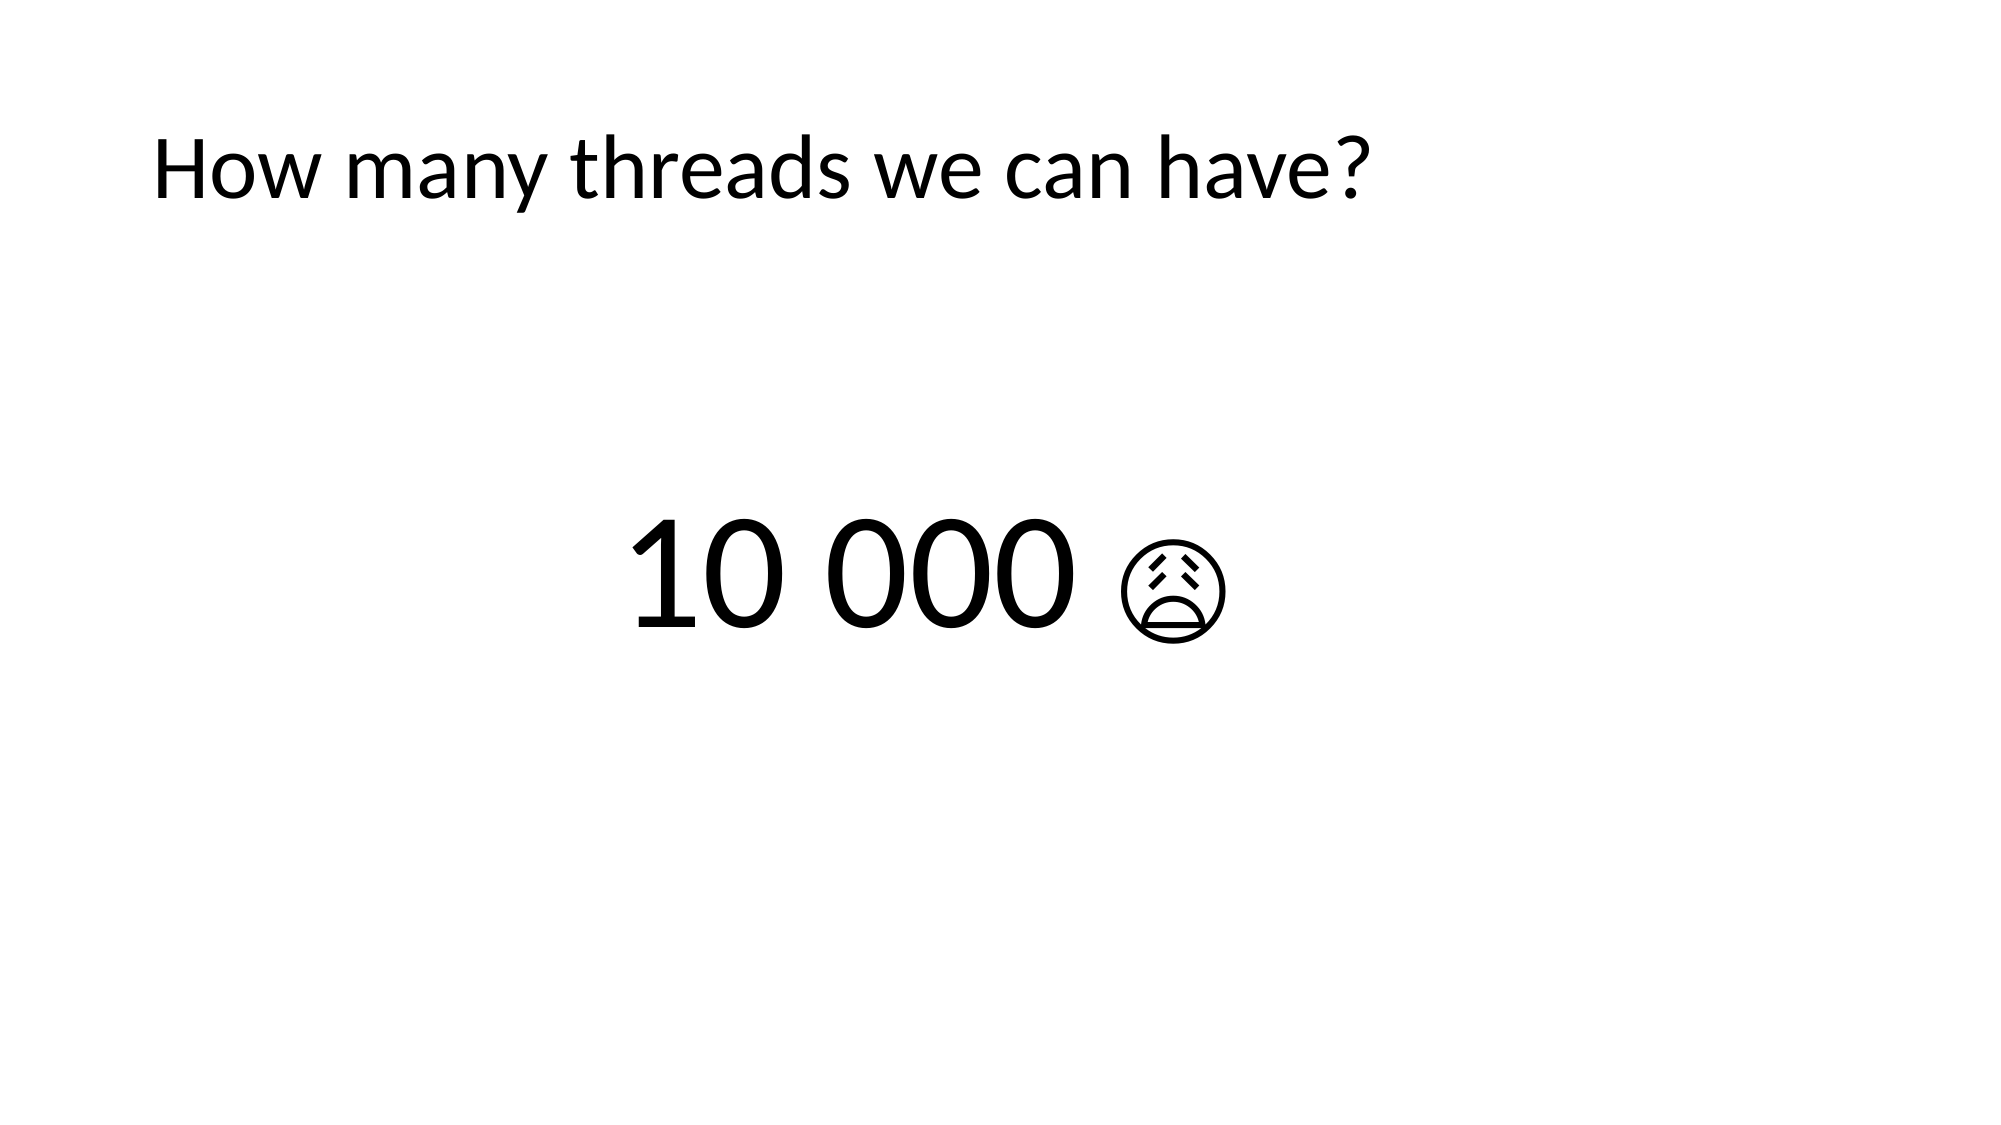

# How many threads we can have?
10 000 😩